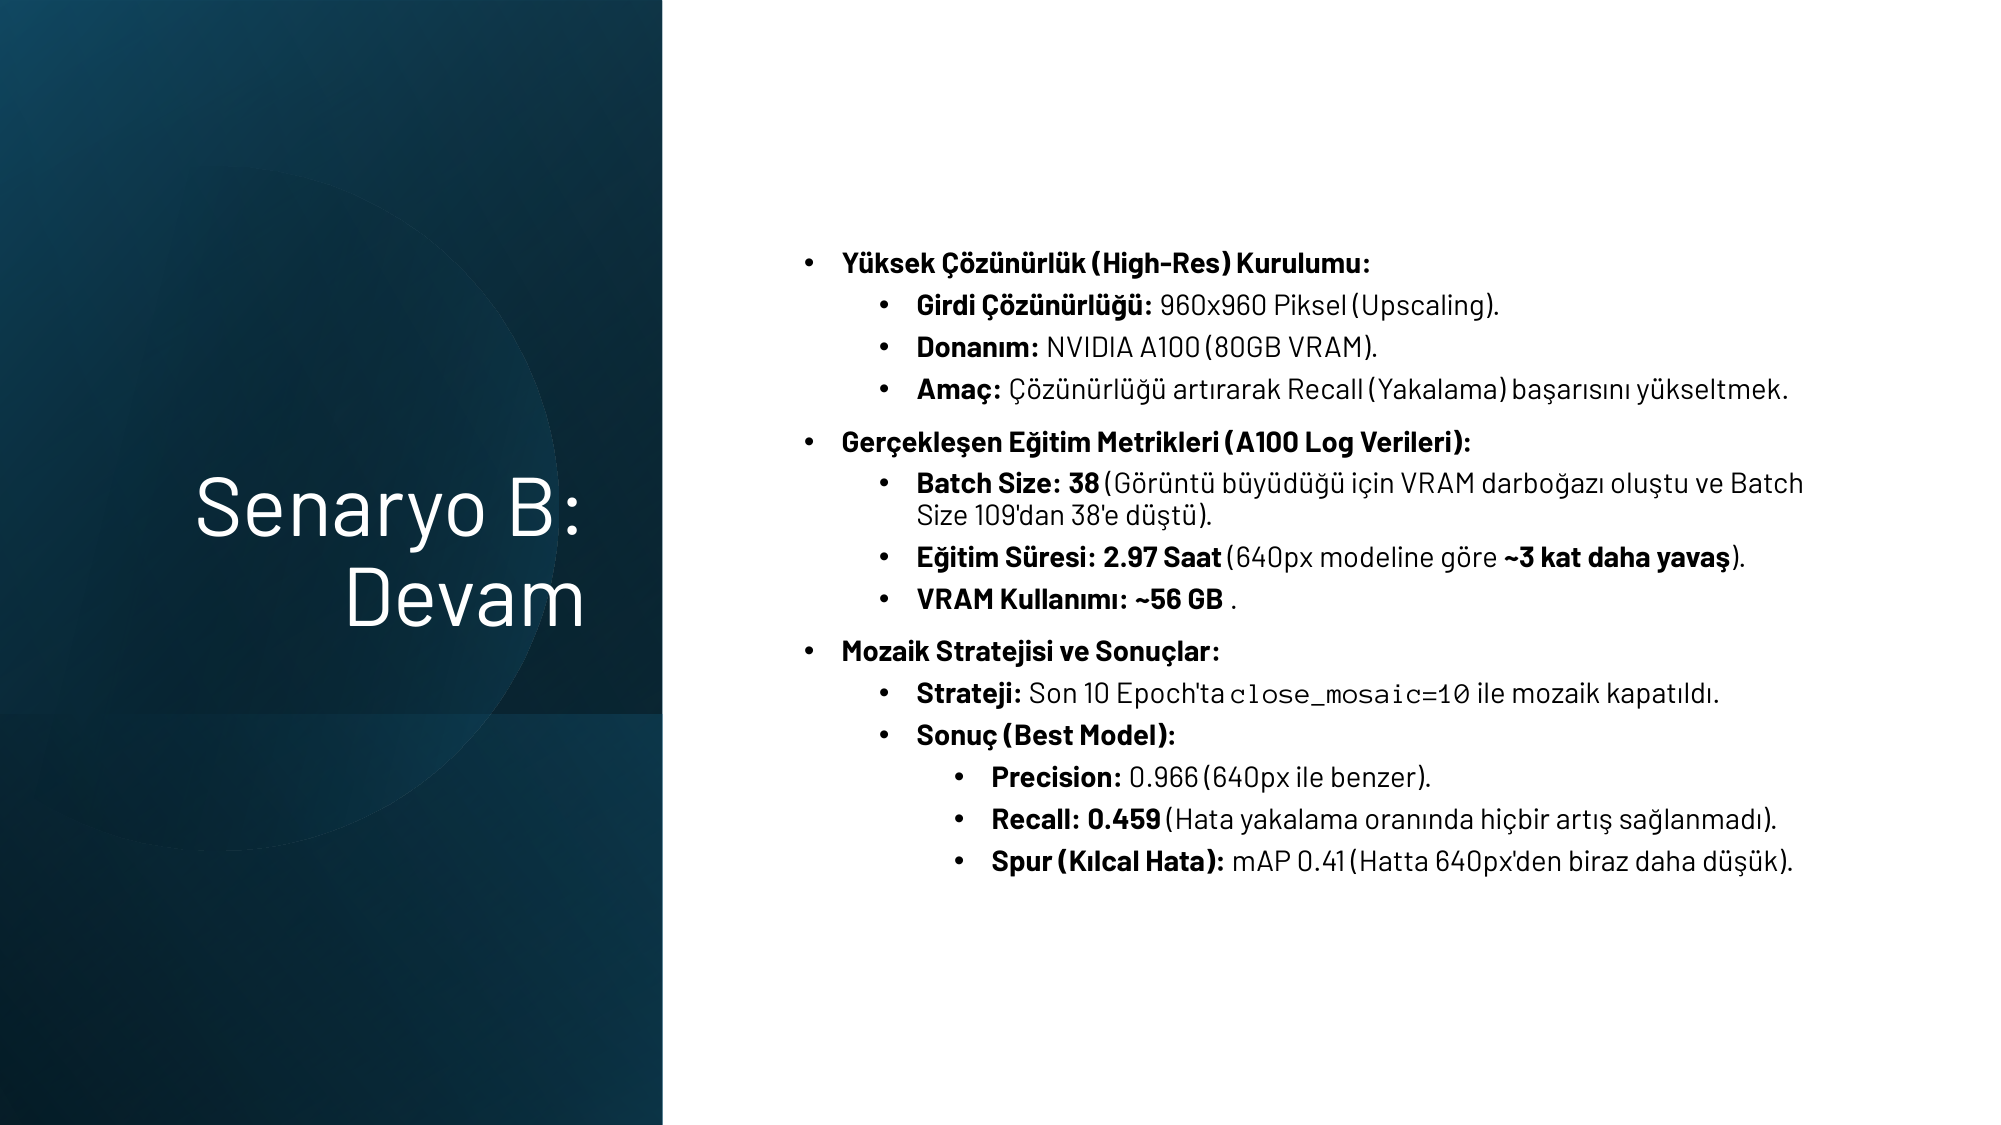

# Senaryo B: Devam

Yüksek Çözünürlük (High-Res) Kurulumu:
Girdi Çözünürlüğü: 960x960 Piksel (Upscaling).
Donanım: NVIDIA A100 (80GB VRAM).
Amaç: Çözünürlüğü artırarak Recall (Yakalama) başarısını yükseltmek.
Gerçekleşen Eğitim Metrikleri (A100 Log Verileri):
Batch Size: 38 (Görüntü büyüdüğü için VRAM darboğazı oluştu ve Batch Size 109'dan 38'e düştü).
Eğitim Süresi: 2.97 Saat (640px modeline göre ~3 kat daha yavaş).
VRAM Kullanımı: ~56 GB .
Mozaik Stratejisi ve Sonuçlar:
Strateji: Son 10 Epoch'ta close_mosaic=10 ile mozaik kapatıldı.
Sonuç (Best Model):
Precision: 0.966 (640px ile benzer).
Recall: 0.459 (Hata yakalama oranında hiçbir artış sağlanmadı).
Spur (Kılcal Hata): mAP 0.41 (Hatta 640px'den biraz daha düşük).